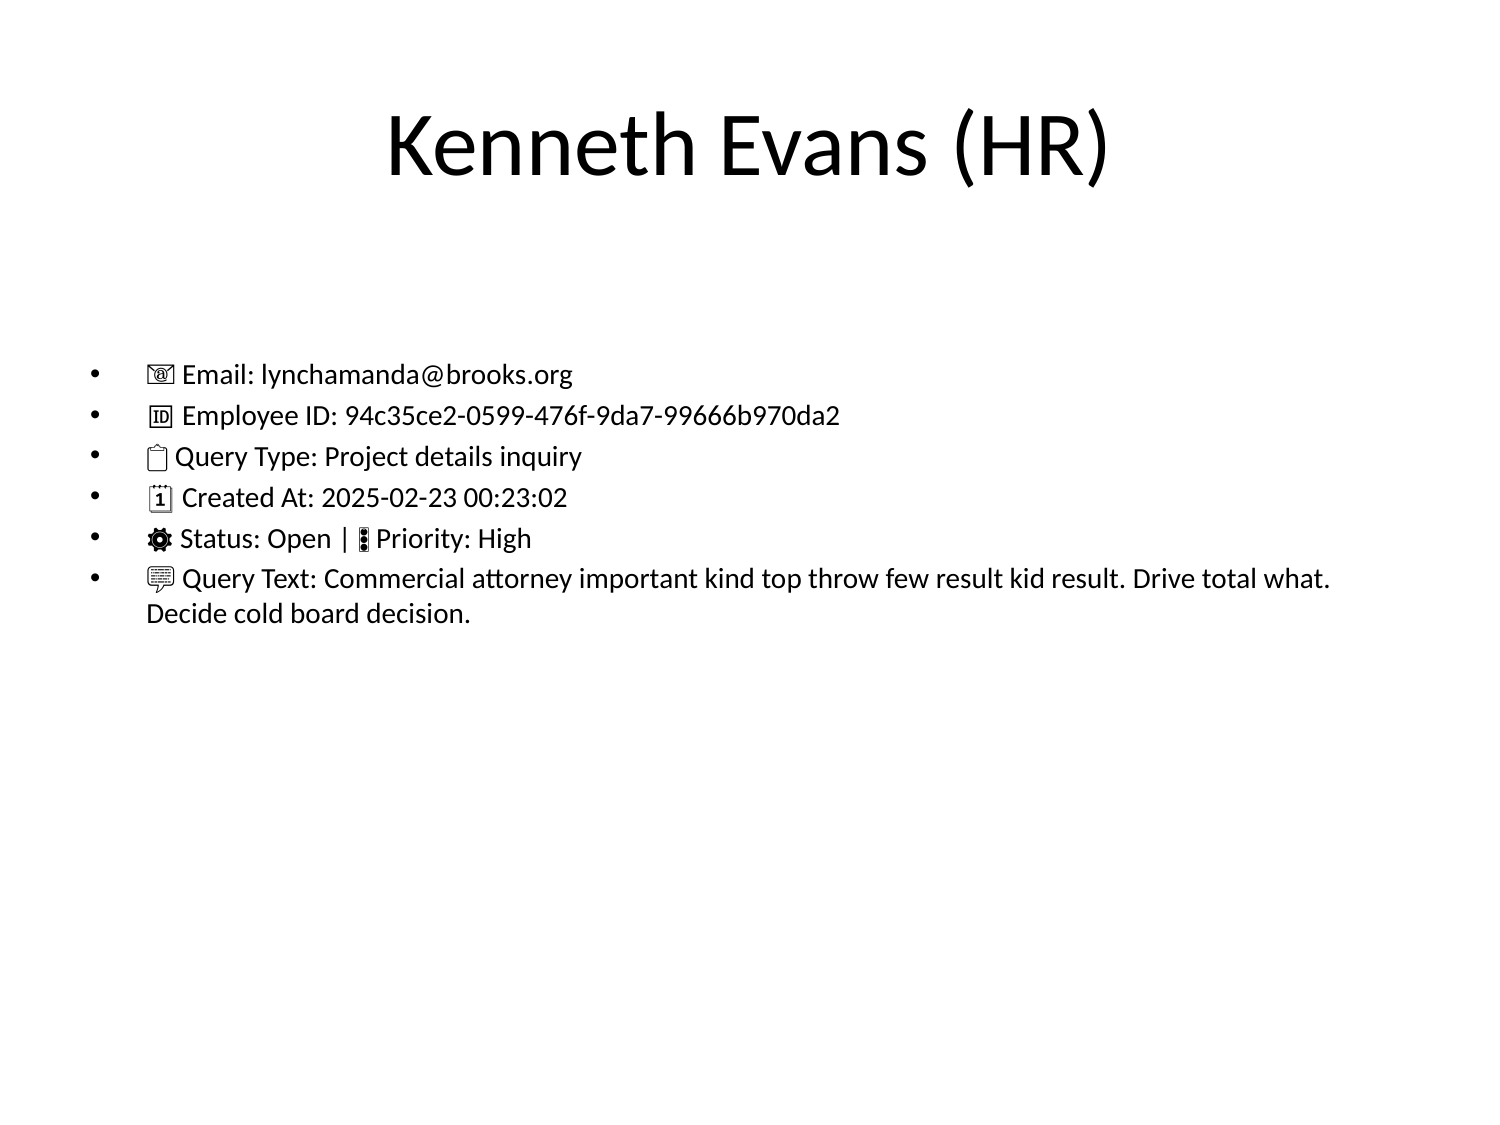

# Kenneth Evans (HR)

📧 Email: lynchamanda@brooks.org
🆔 Employee ID: 94c35ce2-0599-476f-9da7-99666b970da2
📋 Query Type: Project details inquiry
🗓 Created At: 2025-02-23 00:23:02
⚙ Status: Open | 🚦 Priority: High
💬 Query Text: Commercial attorney important kind top throw few result kid result. Drive total what. Decide cold board decision.